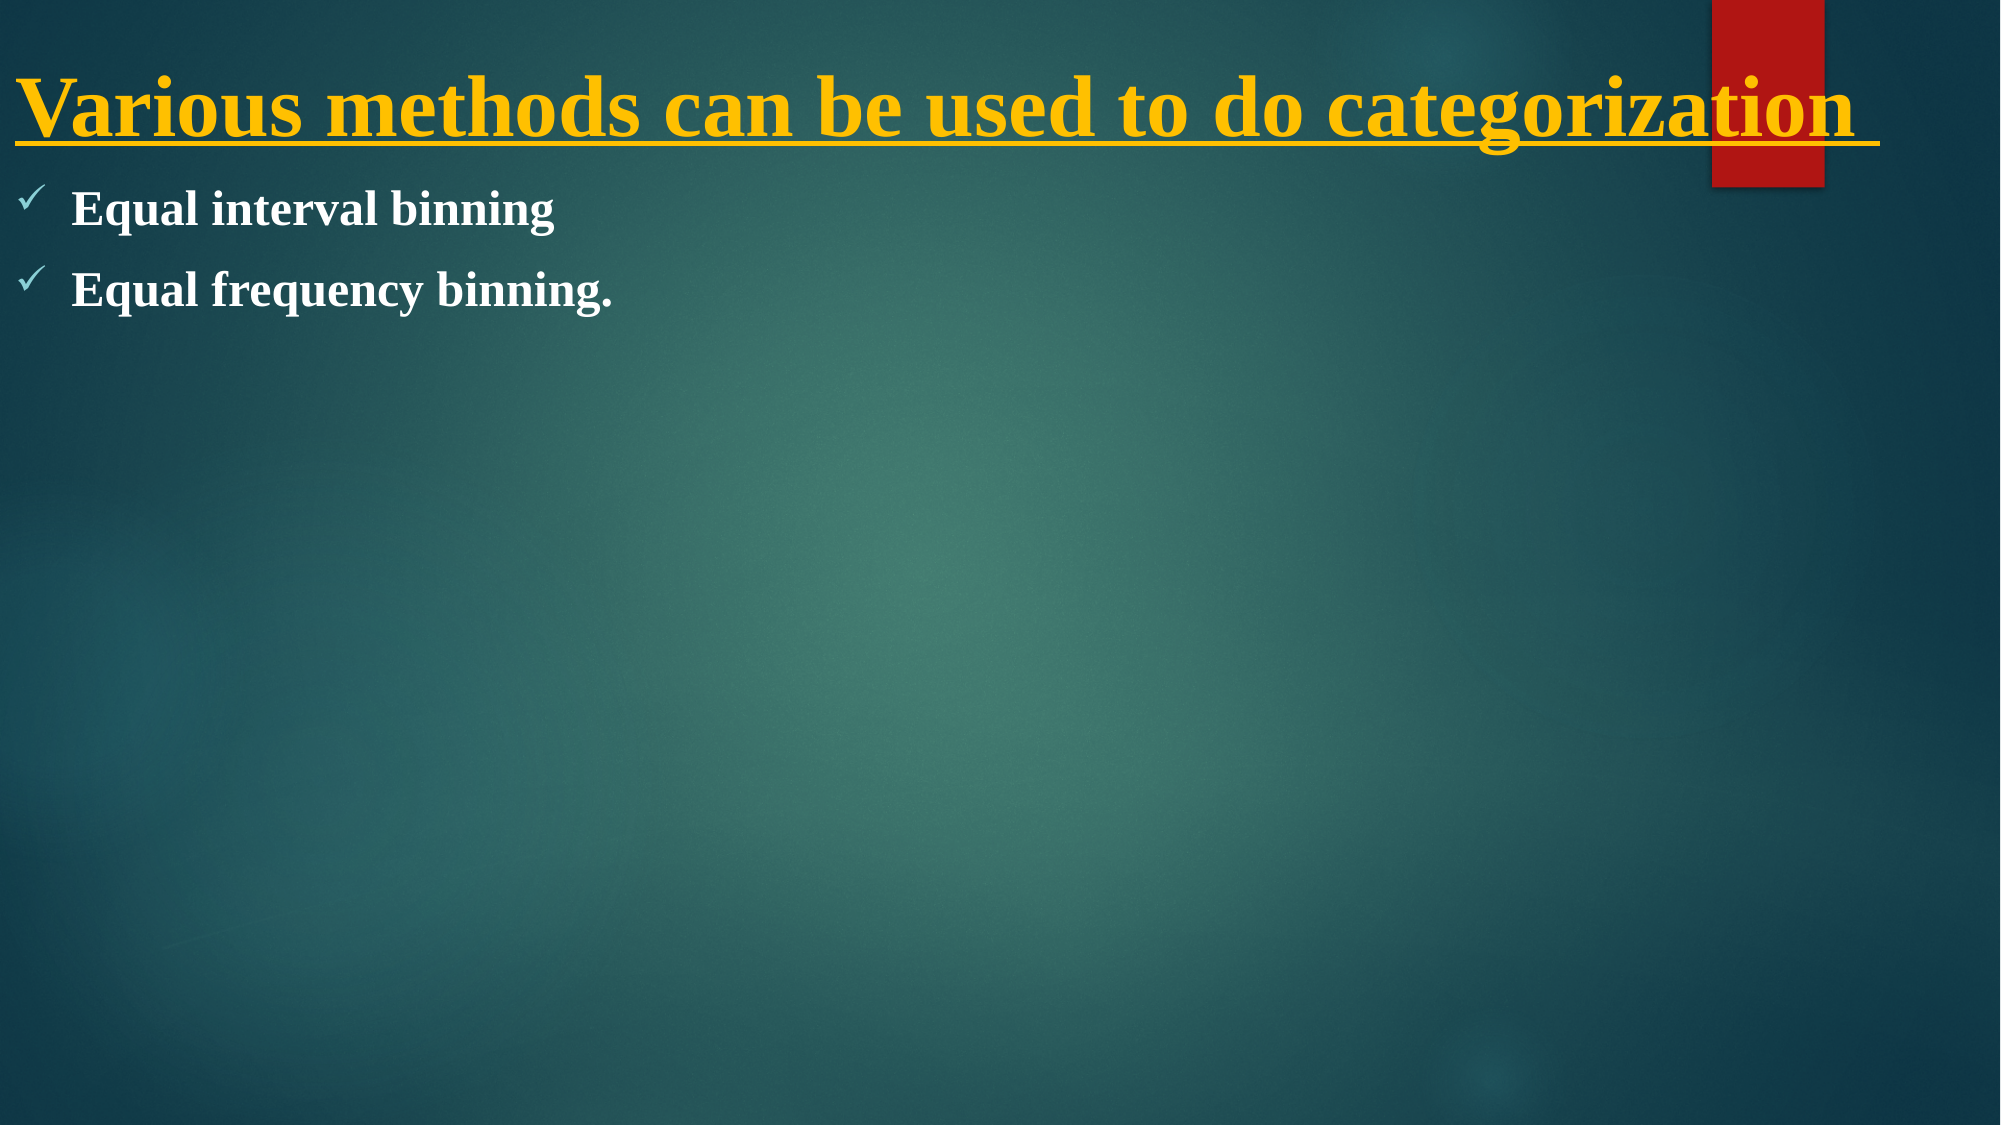

# Various methods can be used to do categorization
Equal interval binning
Equal frequency binning.